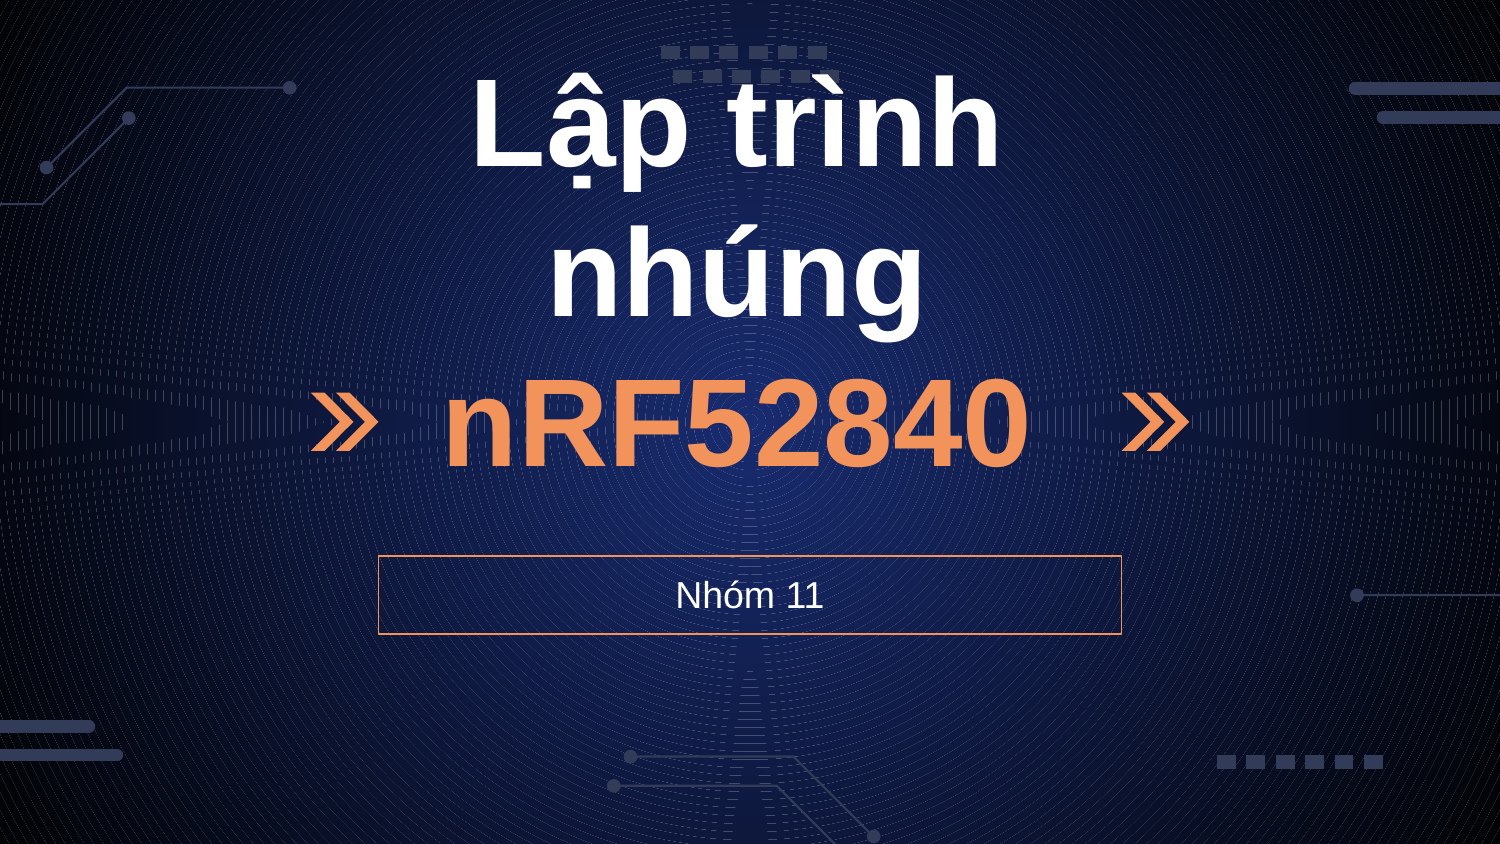

# Lập trình nhúng nRF52840

Nhóm 11